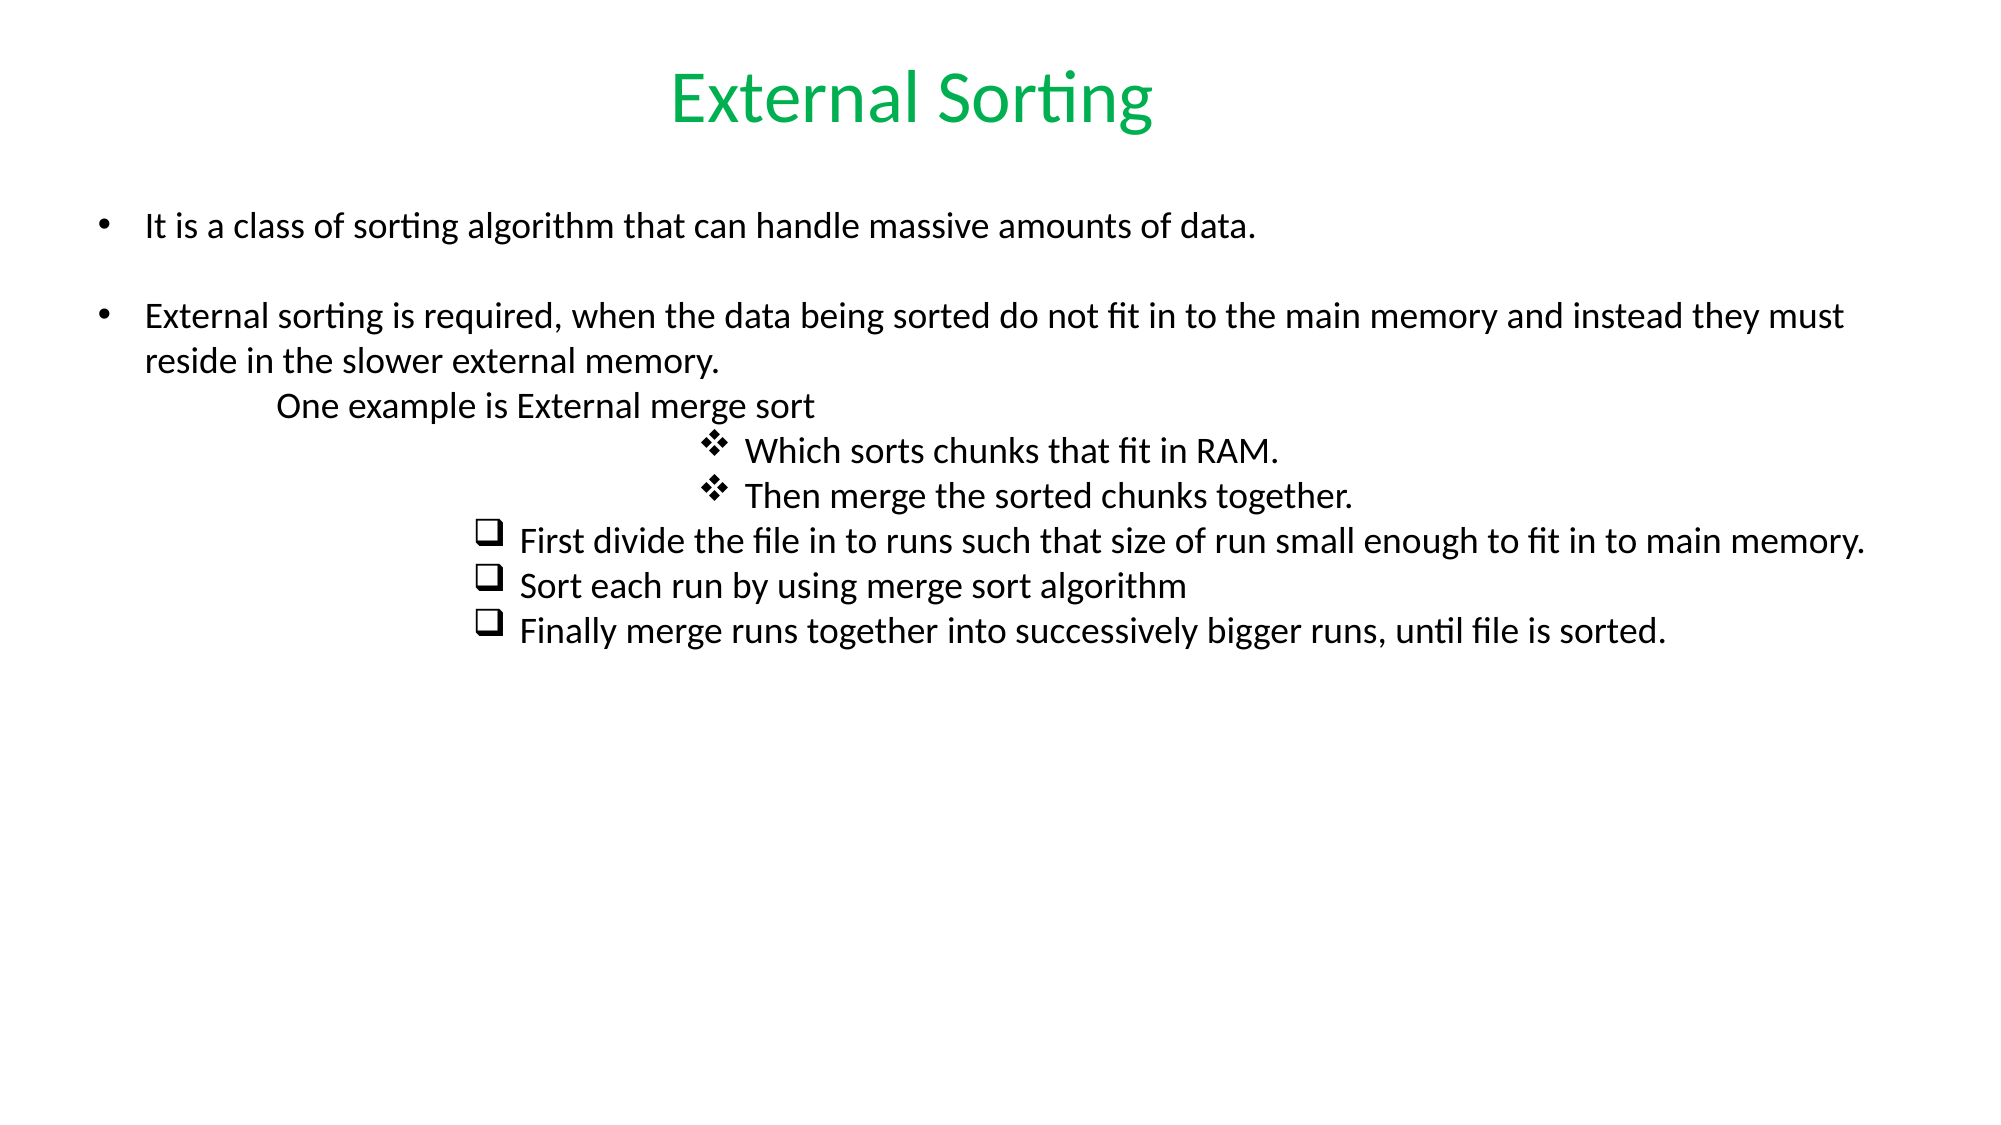

# External Sorting
It is a class of sorting algorithm that can handle massive amounts of data.

External sorting is required, when the data being sorted do not fit in to the main memory and instead they must reside in the slower external memory.
                     One example is External merge sort
Which sorts chunks that fit in RAM.
Then merge the sorted chunks together.
First divide the file in to runs such that size of run small enough to fit in to main memory.
Sort each run by using merge sort algorithm
Finally merge runs together into successively bigger runs, until file is sorted.